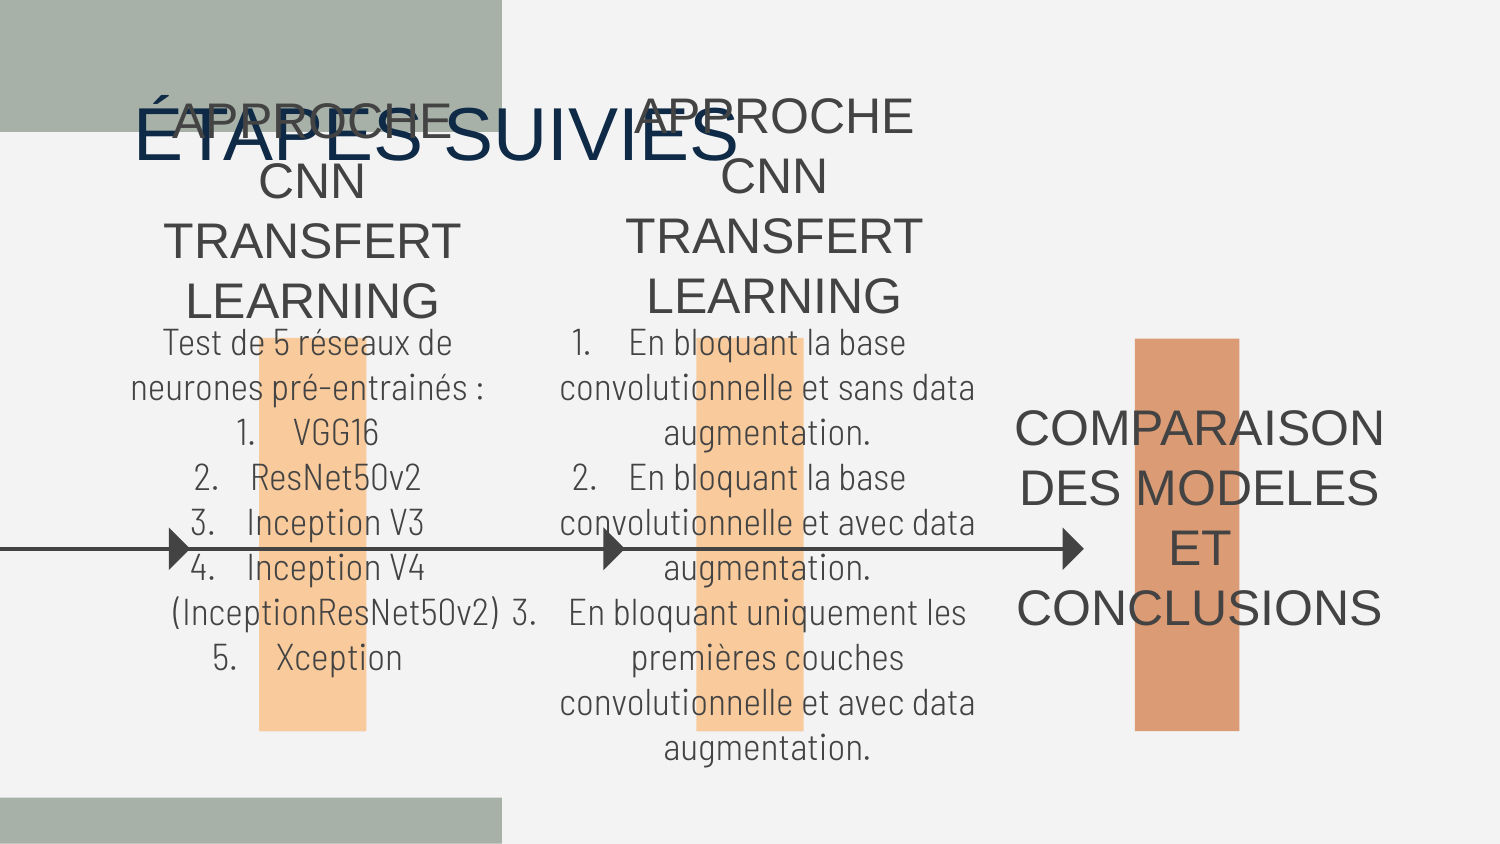

# ÉTAPES SUIVIES
APPROCHE CNN TRANSFERT LEARNING
APPROCHE CNN TRANSFERT LEARNING
Test de 5 réseaux de neurones pré-entrainés :
VGG16
ResNet50v2
Inception V3
Inception V4 (InceptionResNet50v2)
 Xception
En bloquant la base convolutionnelle et sans data augmentation.
En bloquant la base convolutionnelle et avec data augmentation.
En bloquant uniquement les premières couches convolutionnelle et avec data augmentation.

COMPARAISON DES MODELES ET CONCLUSIONS